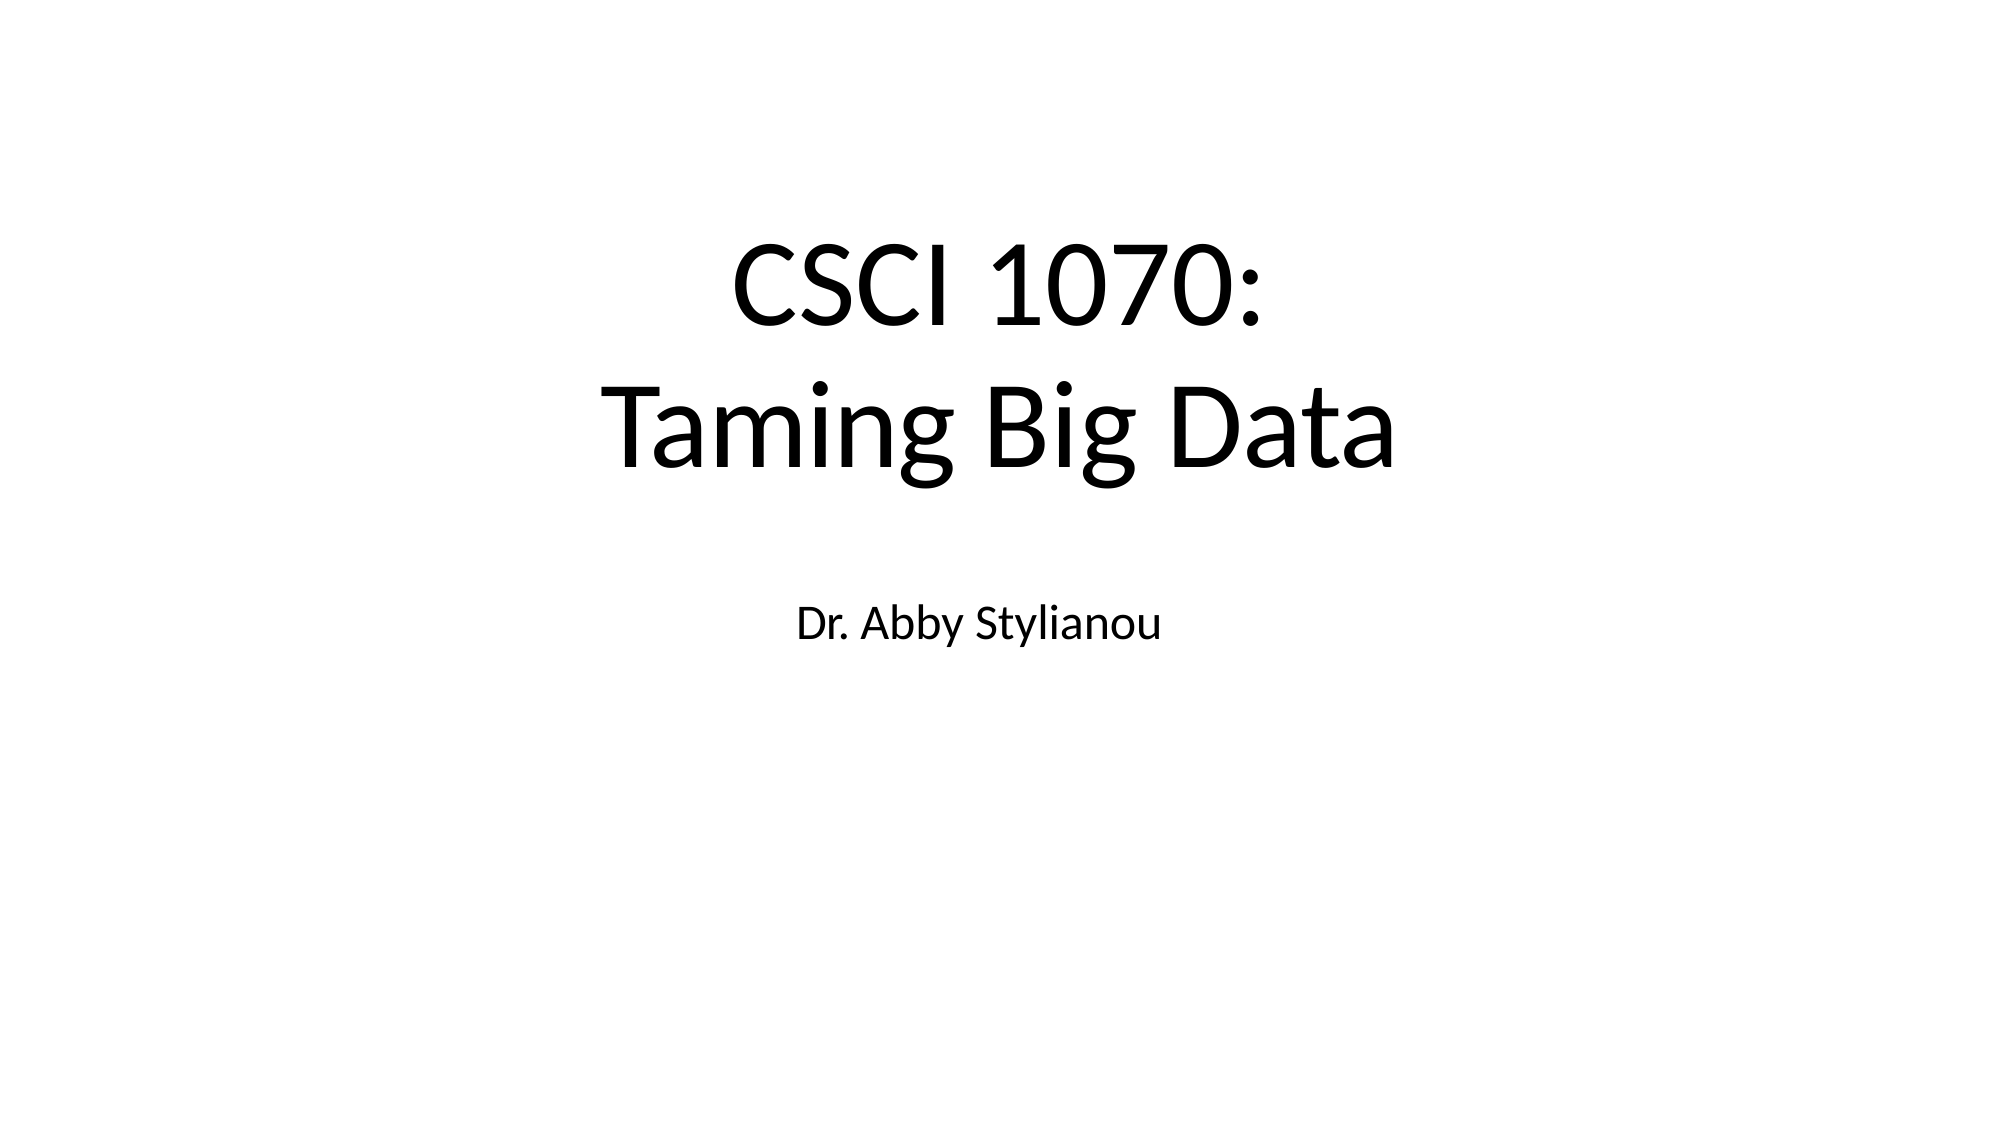

# CSCI 1070:
Taming Big Data
Dr. Abby Stylianou